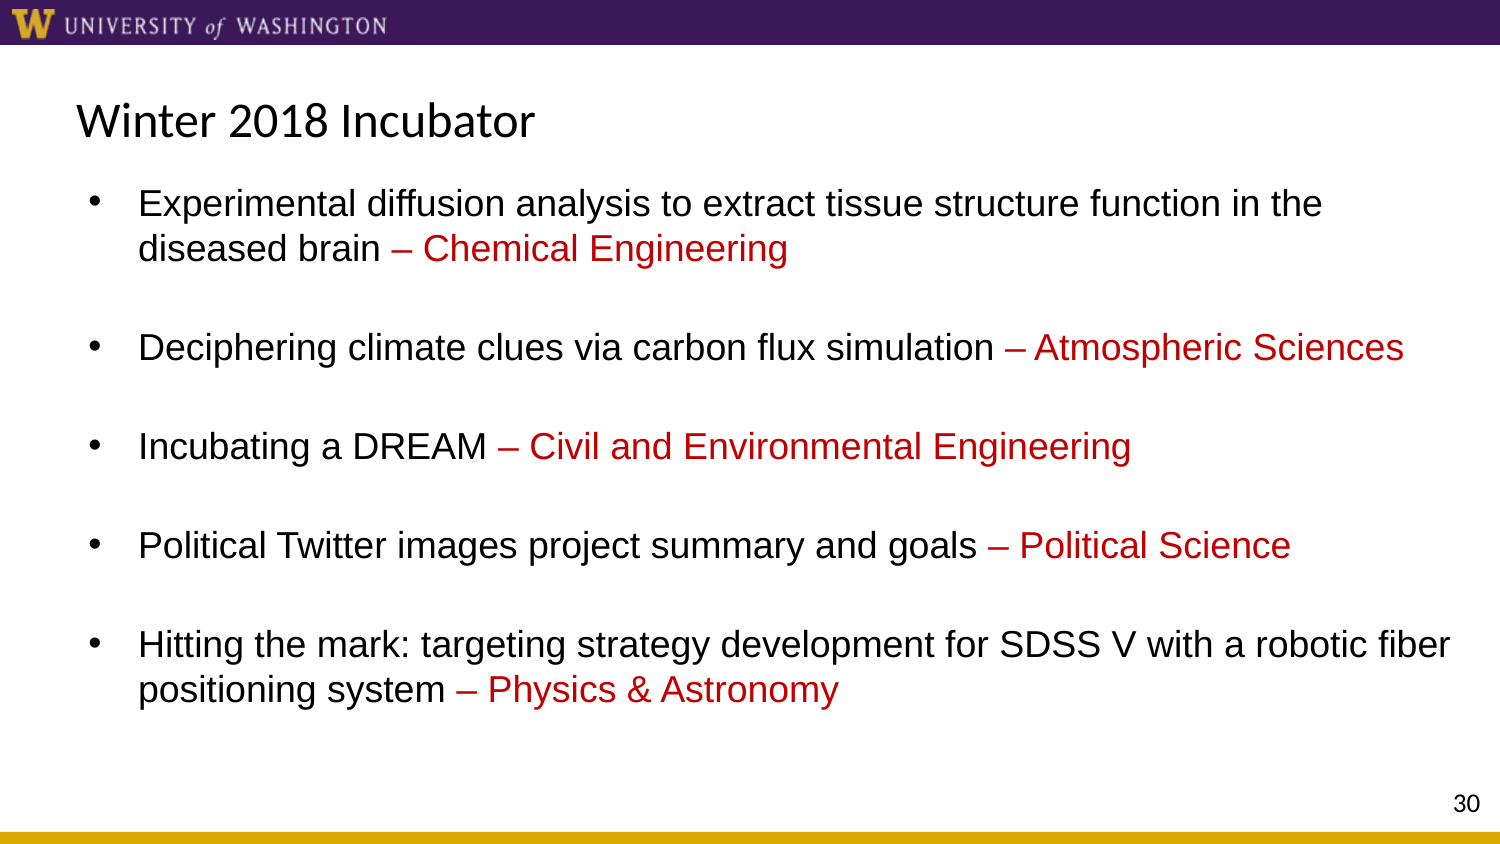

# Winter 2018 Incubator
Experimental diffusion analysis to extract tissue structure function in the diseased brain – Chemical Engineering

Deciphering climate clues via carbon flux simulation – Atmospheric Sciences

Incubating a DREAM – Civil and Environmental Engineering

Political Twitter images project summary and goals – Political Science

Hitting the mark: targeting strategy development for SDSS V with a robotic fiber positioning system – Physics & Astronomy
30